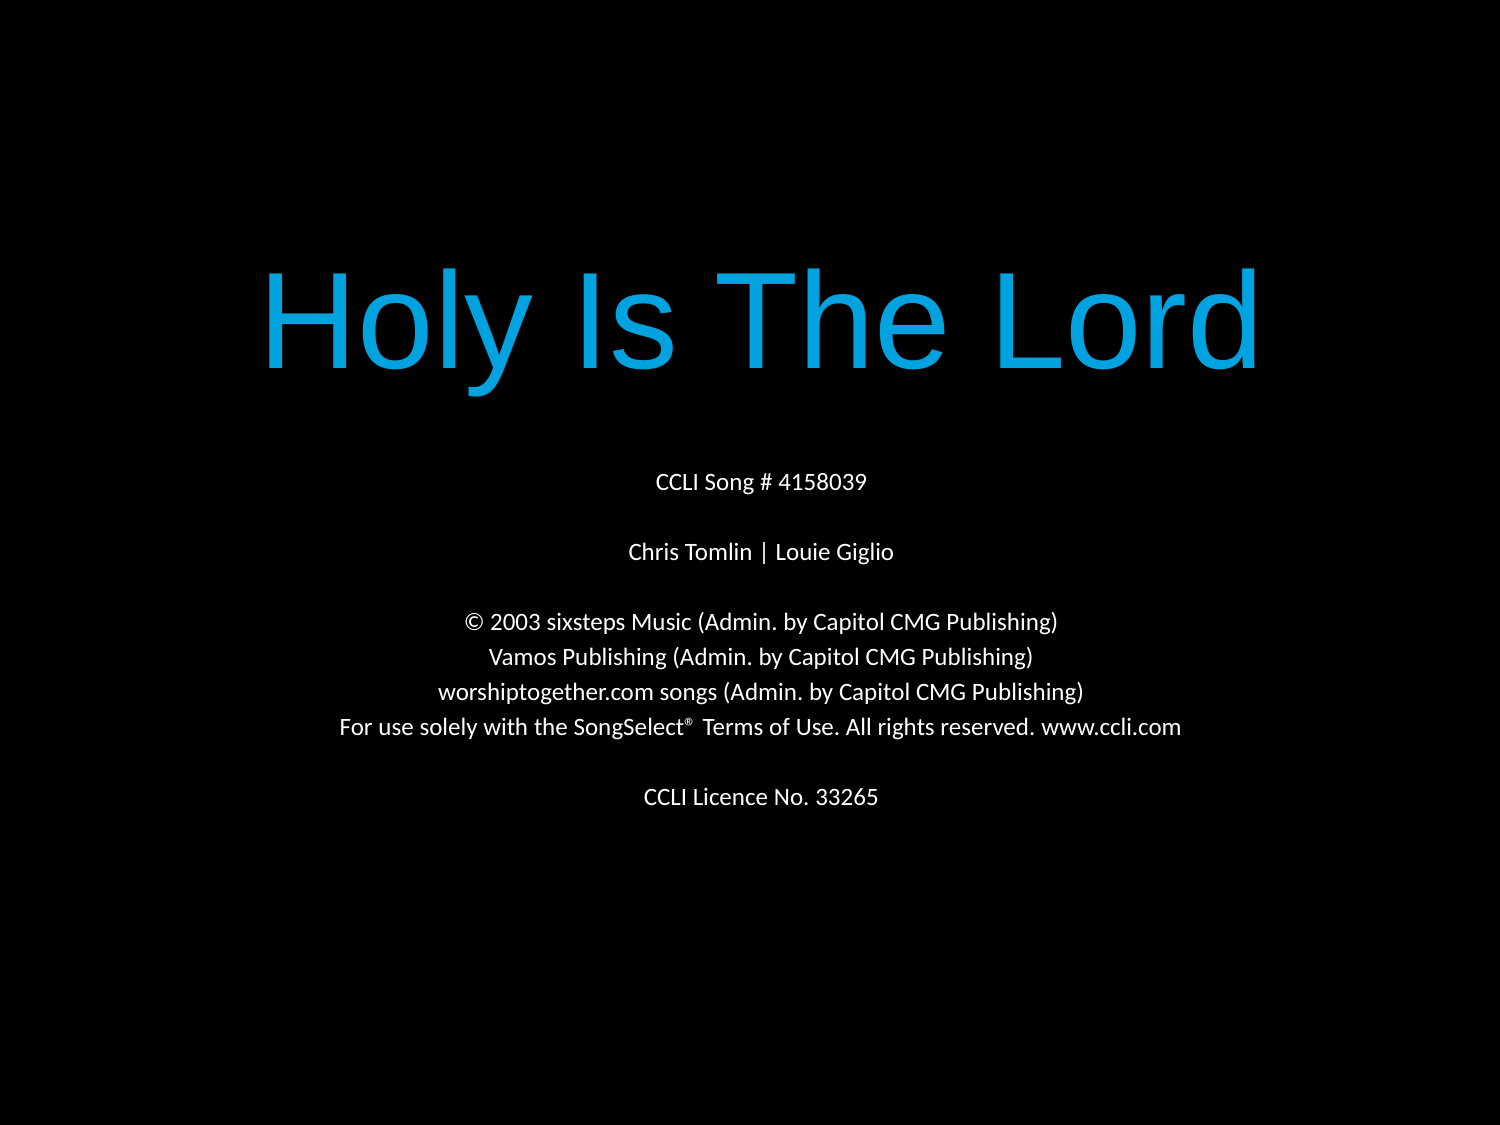

Holy Is The Lord

CCLI Song # 4158039

Chris Tomlin | Louie Giglio

© 2003 sixsteps Music (Admin. by Capitol CMG Publishing)
Vamos Publishing (Admin. by Capitol CMG Publishing)
worshiptogether.com songs (Admin. by Capitol CMG Publishing)
For use solely with the SongSelect® Terms of Use. All rights reserved. www.ccli.com

CCLI Licence No. 33265